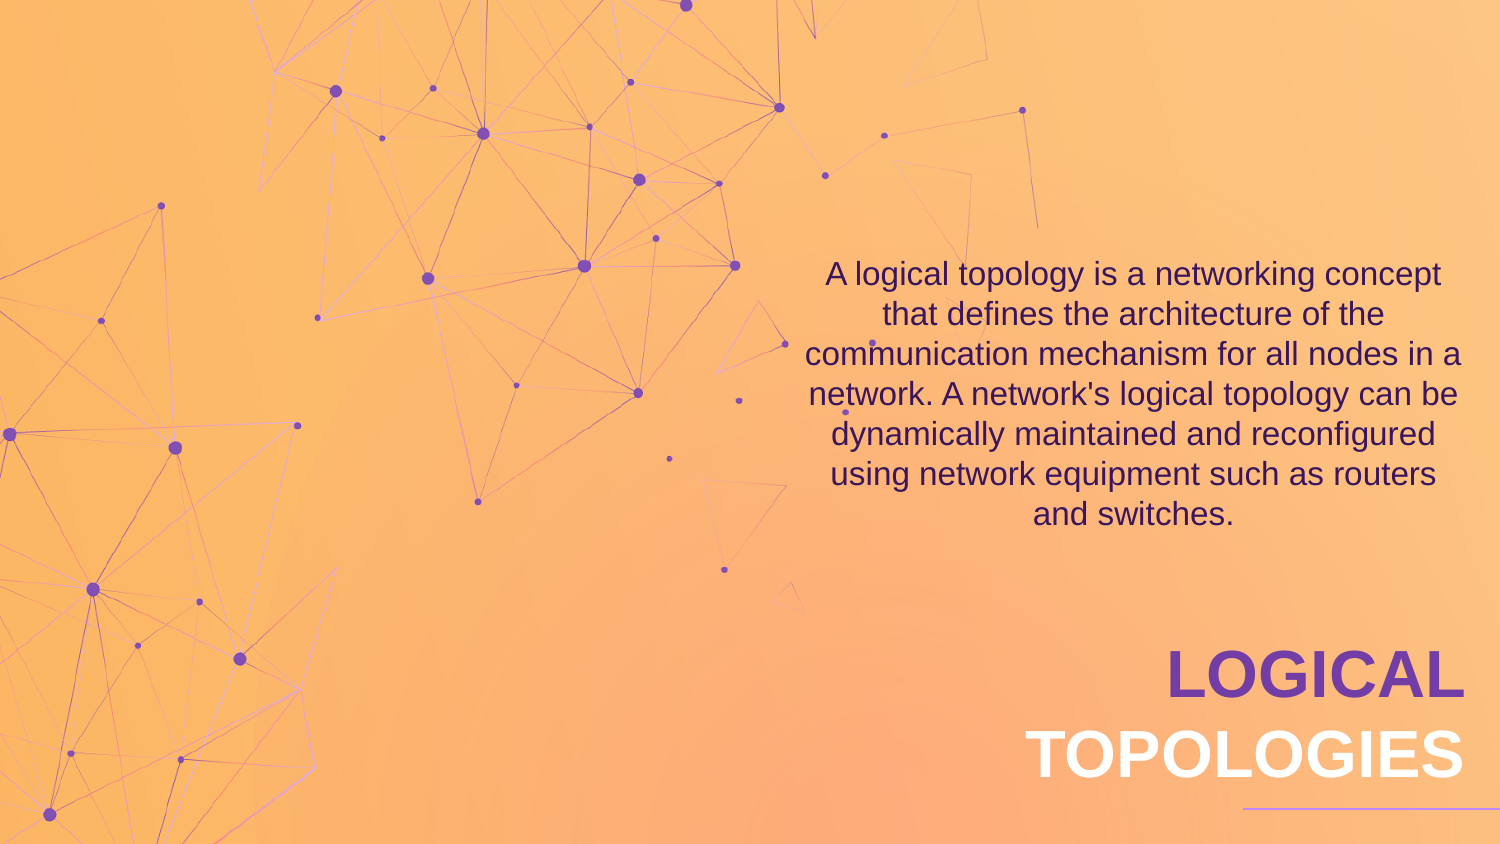

A logical topology is a networking concept that defines the architecture of the communication mechanism for all nodes in a network. A network's logical topology can be dynamically maintained and reconfigured using network equipment such as routers and switches.
# LOGICAL TOPOLOGIES